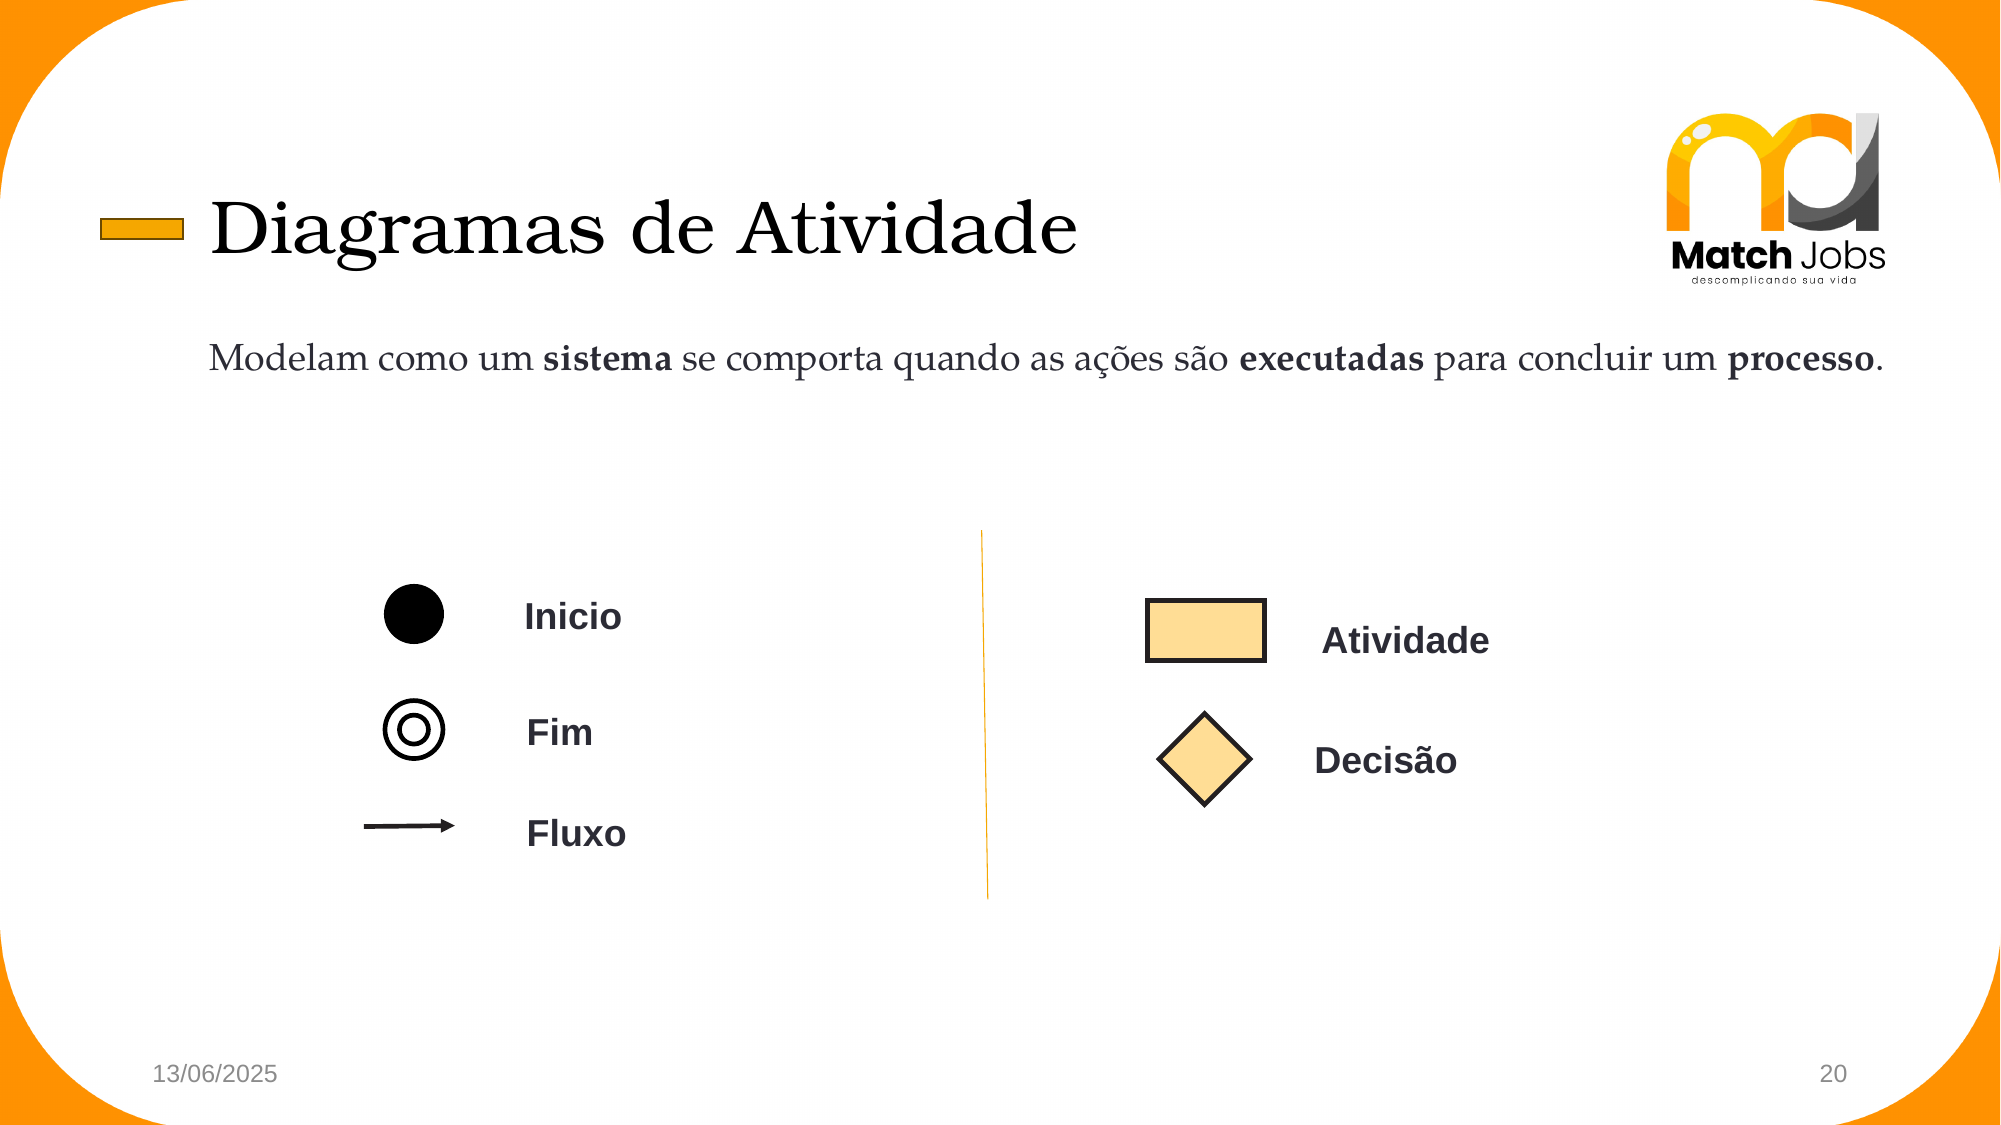

Diagramas de Atividade

Modelam como um sistema se comporta quando as ações são executadas para concluir um processo.

Inicio
Atividade

Fim

Decisão

Fluxo
13/06/2025

20